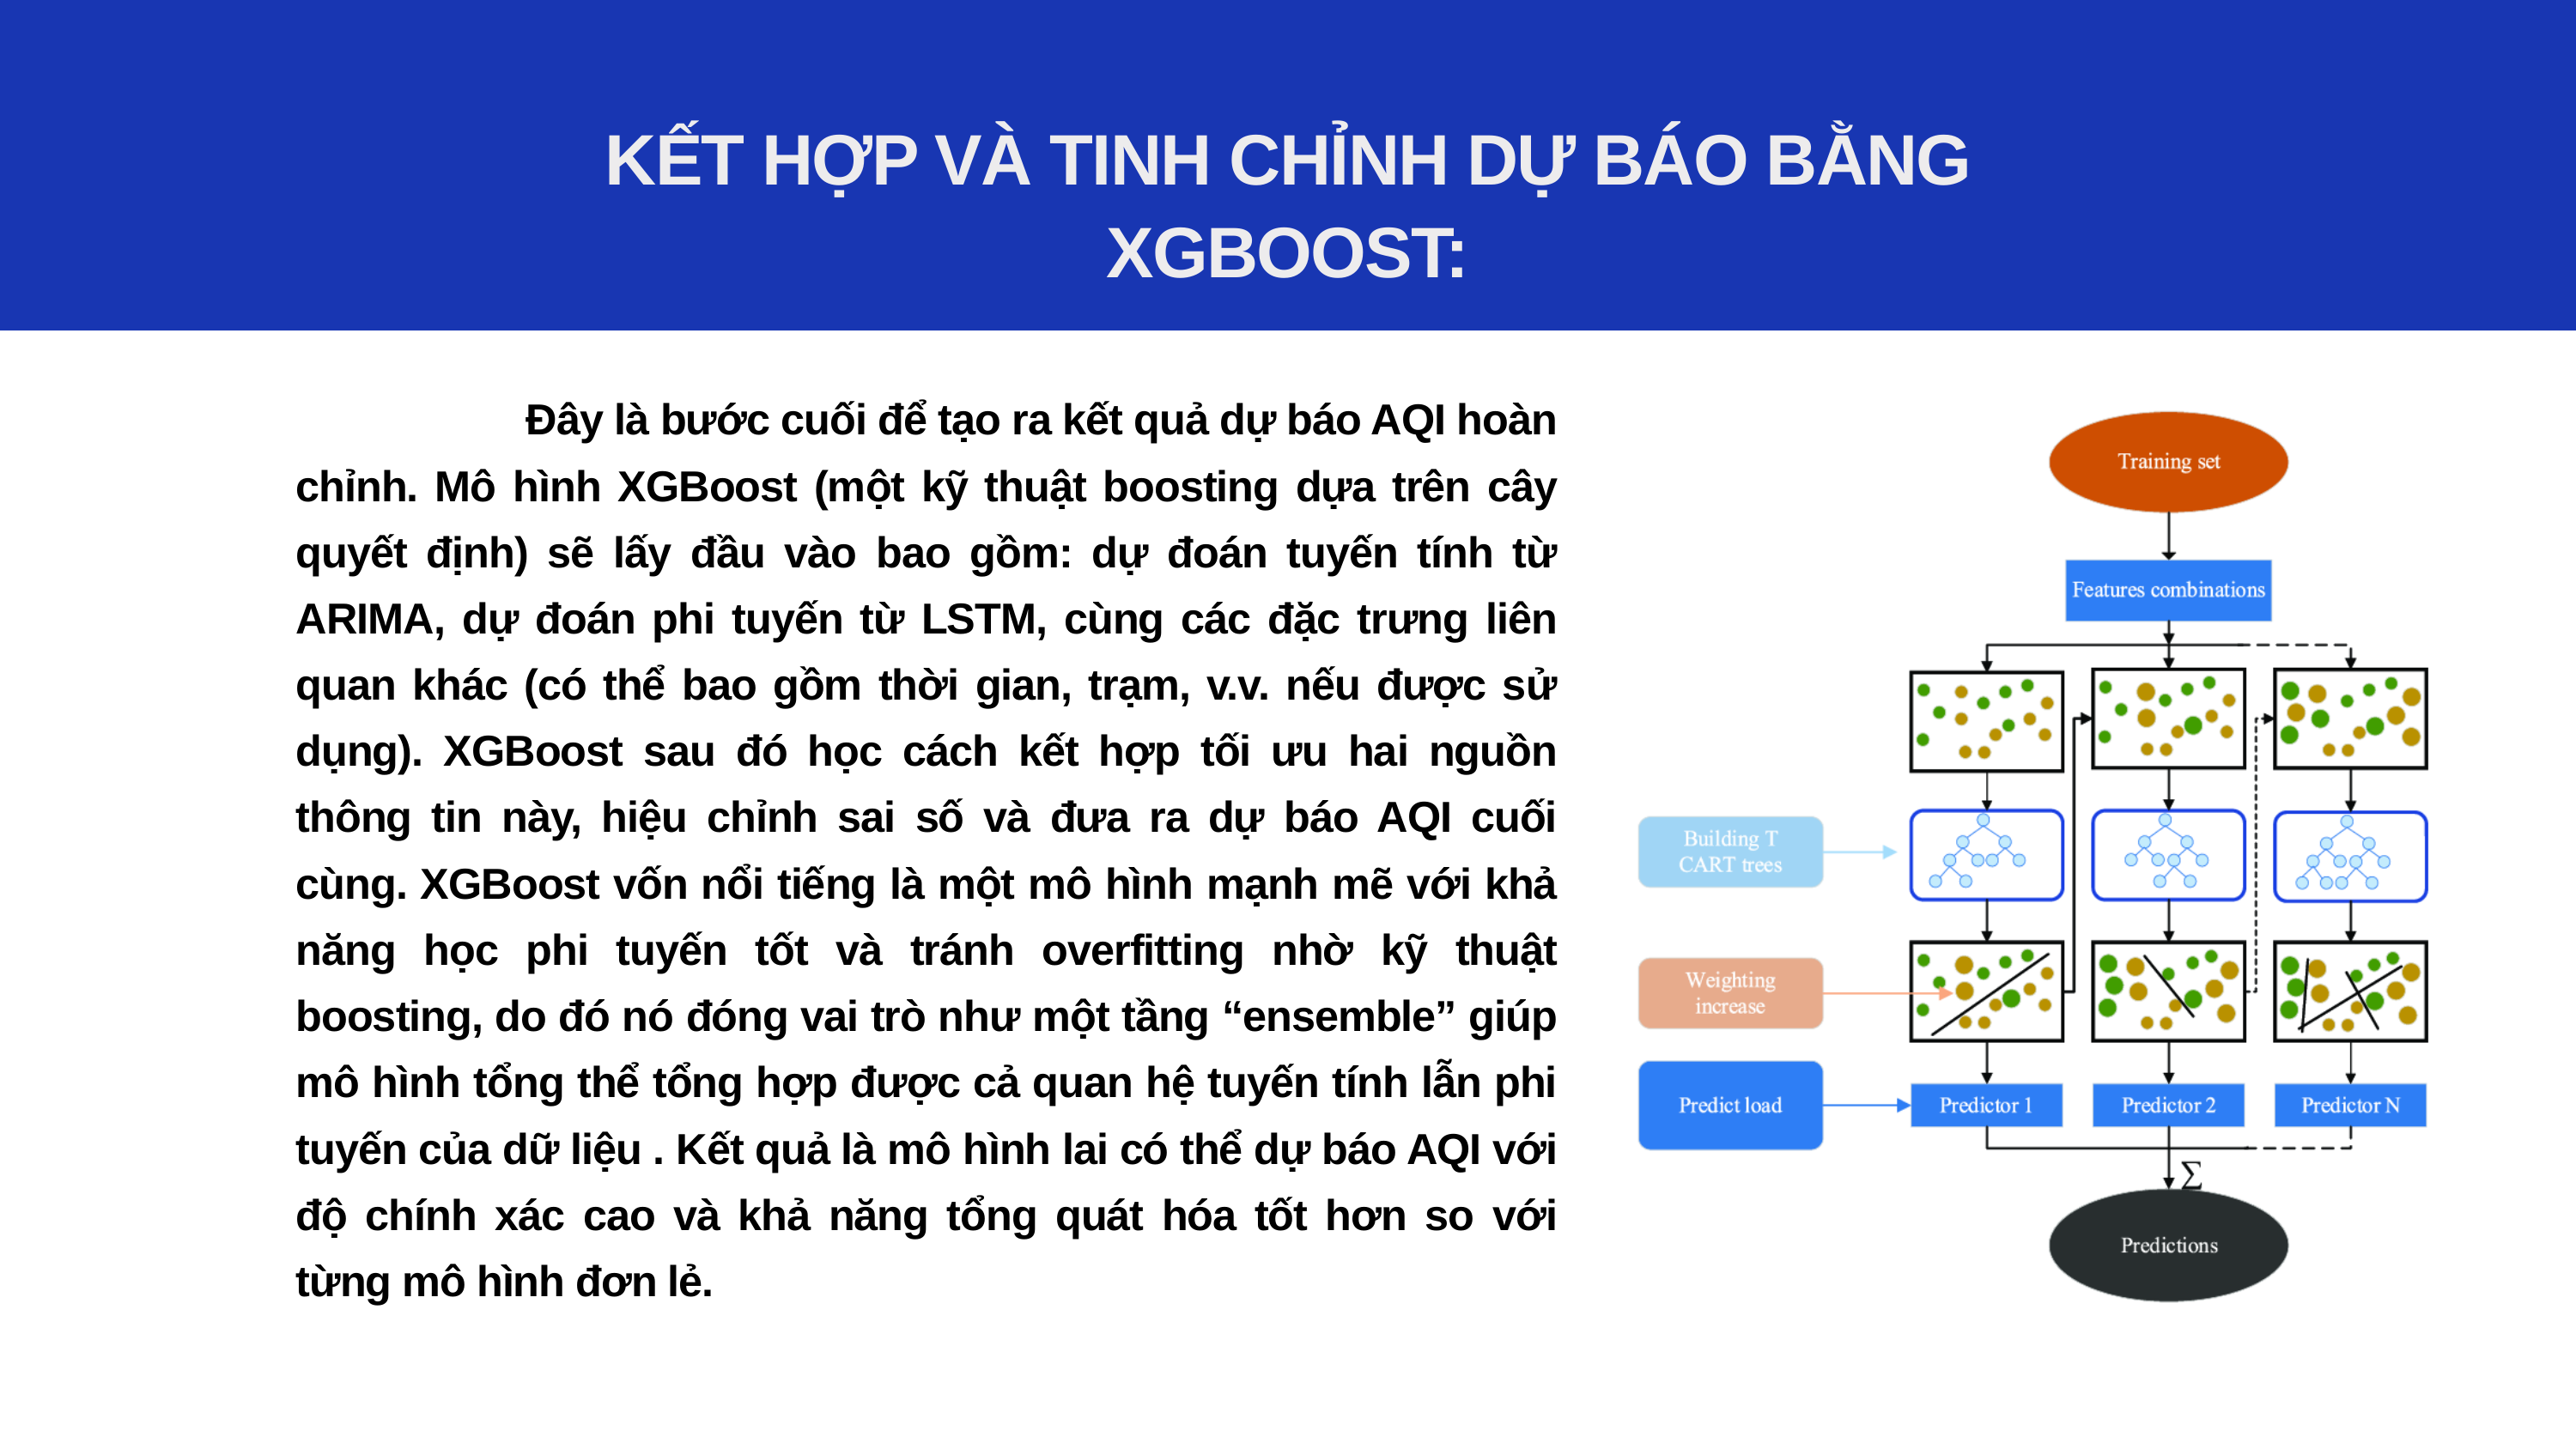

KẾT HỢP VÀ TINH CHỈNH DỰ BÁO BẰNG XGBOOST:
                    Đây là bước cuối để tạo ra kết quả dự báo AQI hoàn chỉnh. Mô hình XGBoost (một kỹ thuật boosting dựa trên cây quyết định) sẽ lấy đầu vào bao gồm: dự đoán tuyến tính từ ARIMA, dự đoán phi tuyến từ LSTM, cùng các đặc trưng liên quan khác (có thể bao gồm thời gian, trạm, v.v. nếu được sử dụng). XGBoost sau đó học cách kết hợp tối ưu hai nguồn thông tin này, hiệu chỉnh sai số và đưa ra dự báo AQI cuối cùng. XGBoost vốn nổi tiếng là một mô hình mạnh mẽ với khả năng học phi tuyến tốt và tránh overfitting nhờ kỹ thuật boosting, do đó nó đóng vai trò như một tầng “ensemble” giúp mô hình tổng thể tổng hợp được cả quan hệ tuyến tính lẫn phi tuyến của dữ liệu . Kết quả là mô hình lai có thể dự báo AQI với độ chính xác cao và khả năng tổng quát hóa tốt hơn so với từng mô hình đơn lẻ.